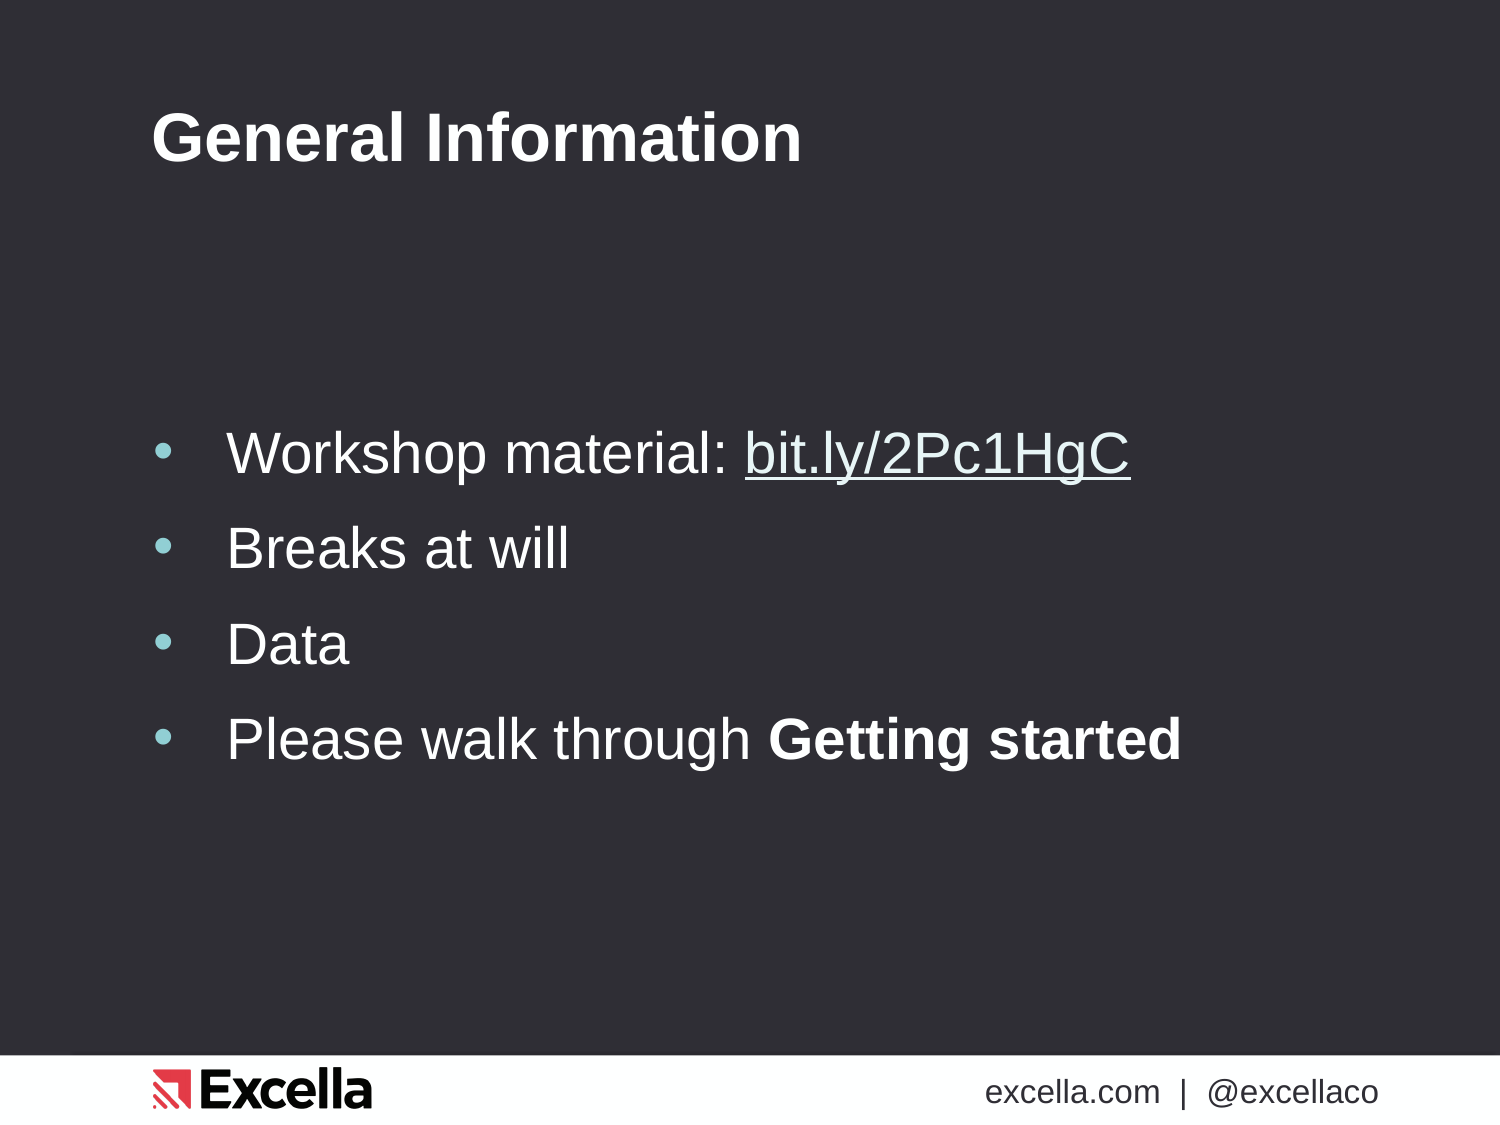

# General Information
Workshop material: bit.ly/2Pc1HgC
Breaks at will
Data
Please walk through Getting started